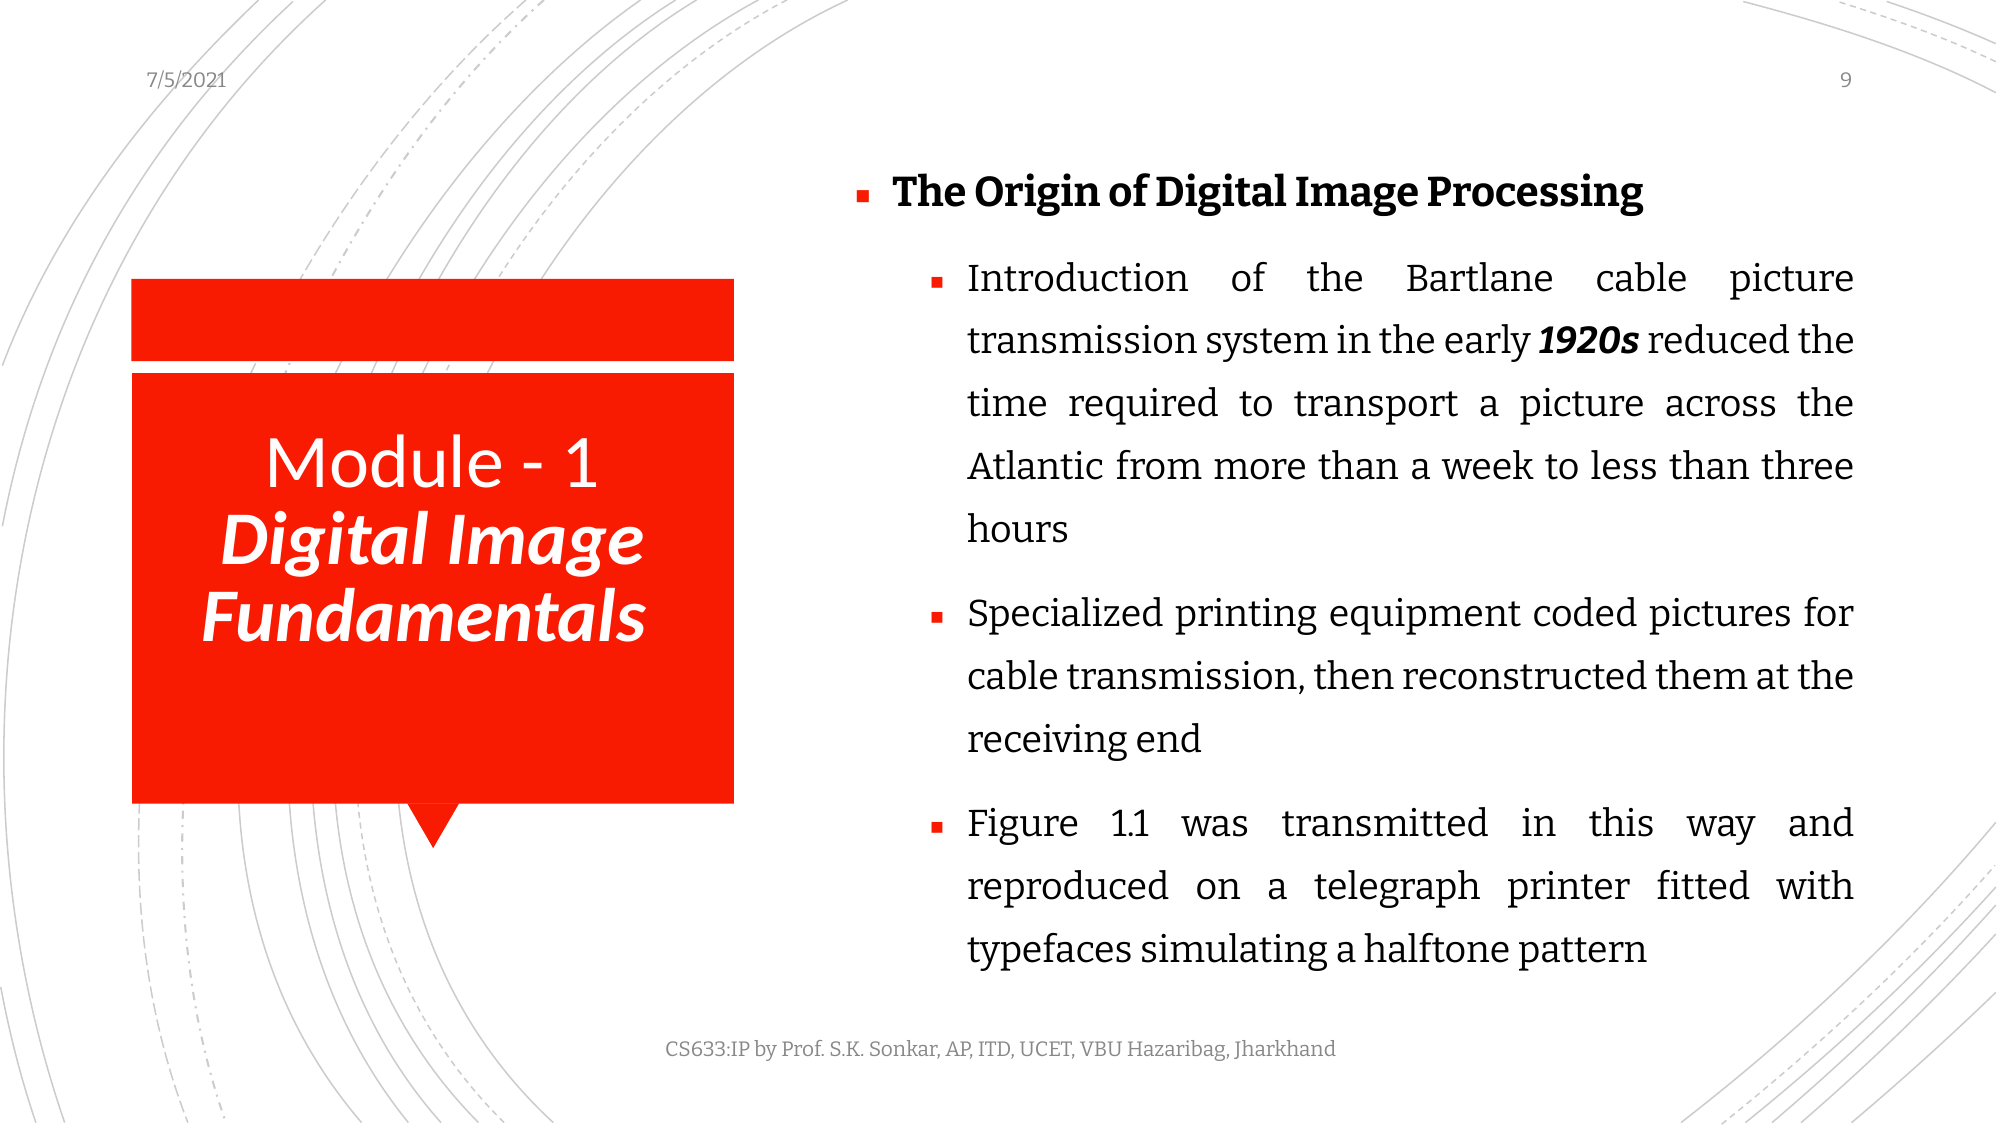

7/5/2021
9
The Origin of Digital Image Processing
Introduction of the Bartlane cable picture transmission system in the early 1920s reduced the time required to transport a picture across the Atlantic from more than a week to less than three hours
Specialized printing equipment coded pictures for cable transmission, then reconstructed them at the receiving end
Figure 1.1 was transmitted in this way and reproduced on a telegraph printer fitted with typefaces simulating a halftone pattern
# Module - 1 Digital Image Fundamentals
CS633:IP by Prof. S.K. Sonkar, AP, ITD, UCET, VBU Hazaribag, Jharkhand